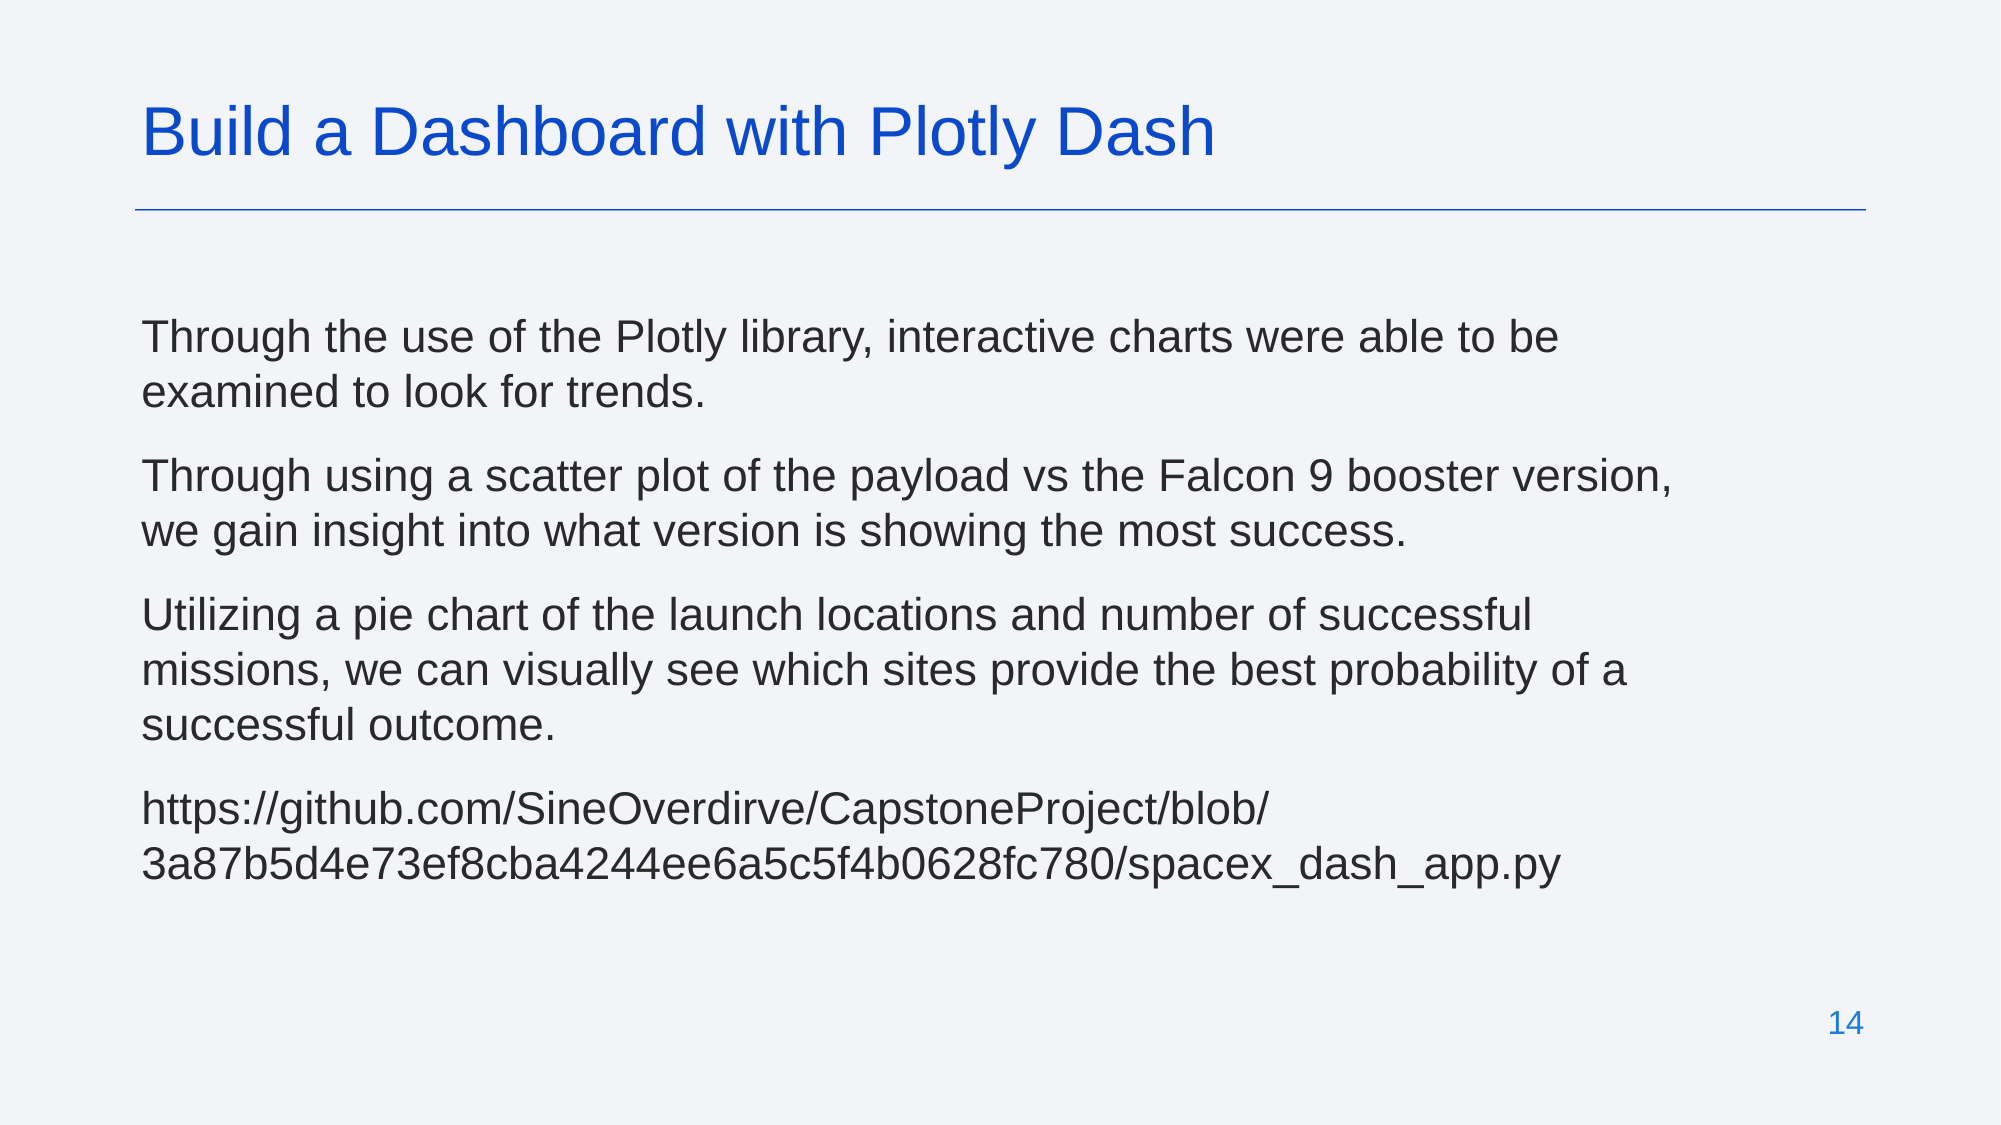

Build a Dashboard with Plotly Dash
Through the use of the Plotly library, interactive charts were able to be examined to look for trends.
Through using a scatter plot of the payload vs the Falcon 9 booster version, we gain insight into what version is showing the most success.
Utilizing a pie chart of the launch locations and number of successful missions, we can visually see which sites provide the best probability of a successful outcome.
https://github.com/SineOverdirve/CapstoneProject/blob/3a87b5d4e73ef8cba4244ee6a5c5f4b0628fc780/spacex_dash_app.py
14